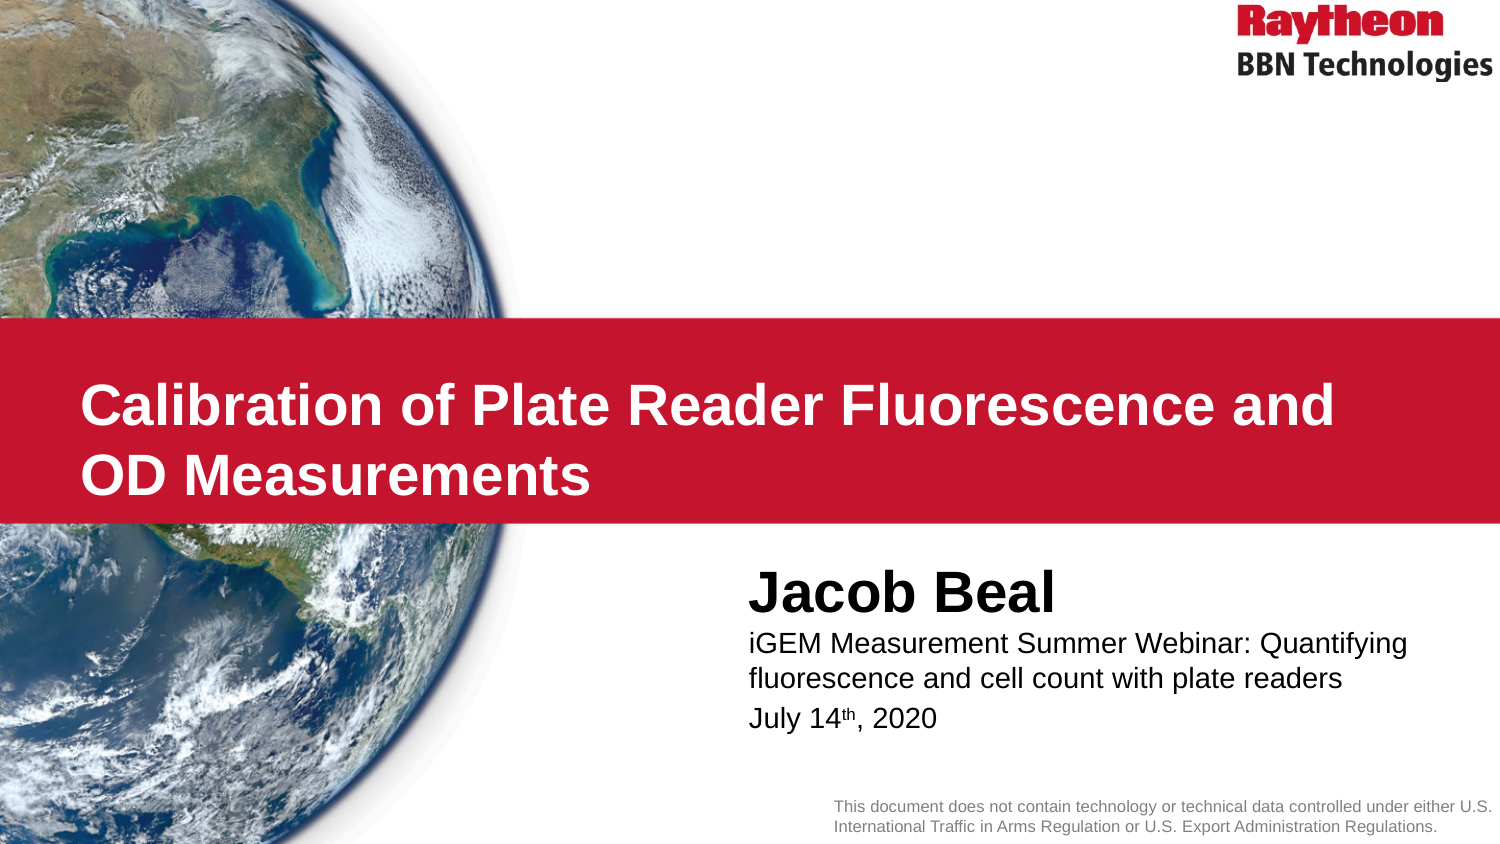

# Calibration of Plate Reader Fluorescence and OD Measurements
Jacob Beal
iGEM Measurement Summer Webinar: Quantifying fluorescence and cell count with plate readers
July 14th, 2020
This document does not contain technology or technical data controlled under either U.S. International Traffic in Arms Regulation or U.S. Export Administration Regulations.